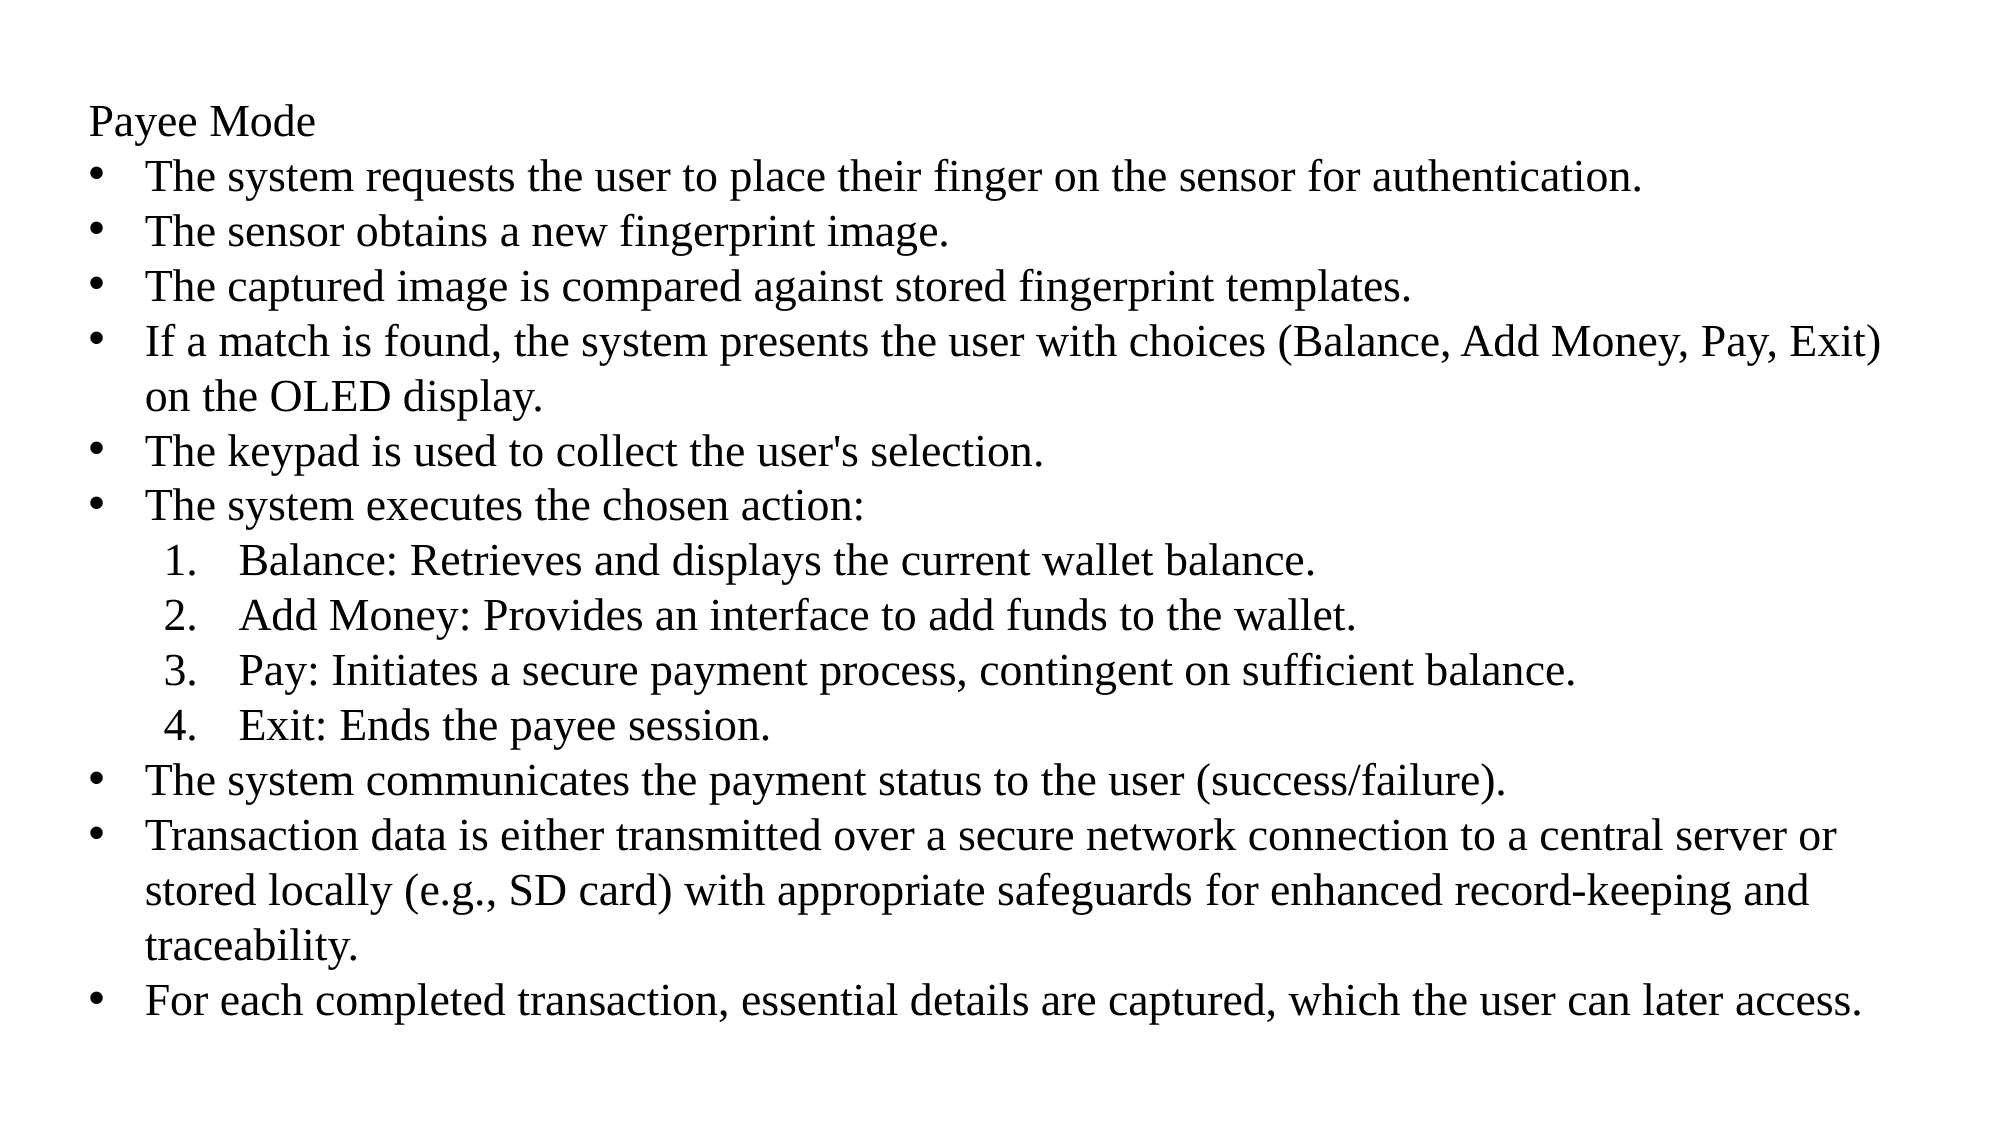

Payee Mode
The system requests the user to place their finger on the sensor for authentication.
The sensor obtains a new fingerprint image.
The captured image is compared against stored fingerprint templates.
If a match is found, the system presents the user with choices (Balance, Add Money, Pay, Exit) on the OLED display.
The keypad is used to collect the user's selection.
The system executes the chosen action:
Balance: Retrieves and displays the current wallet balance.
Add Money: Provides an interface to add funds to the wallet.
Pay: Initiates a secure payment process, contingent on sufficient balance.
Exit: Ends the payee session.
The system communicates the payment status to the user (success/failure).
Transaction data is either transmitted over a secure network connection to a central server or stored locally (e.g., SD card) with appropriate safeguards for enhanced record-keeping and traceability.
For each completed transaction, essential details are captured, which the user can later access.